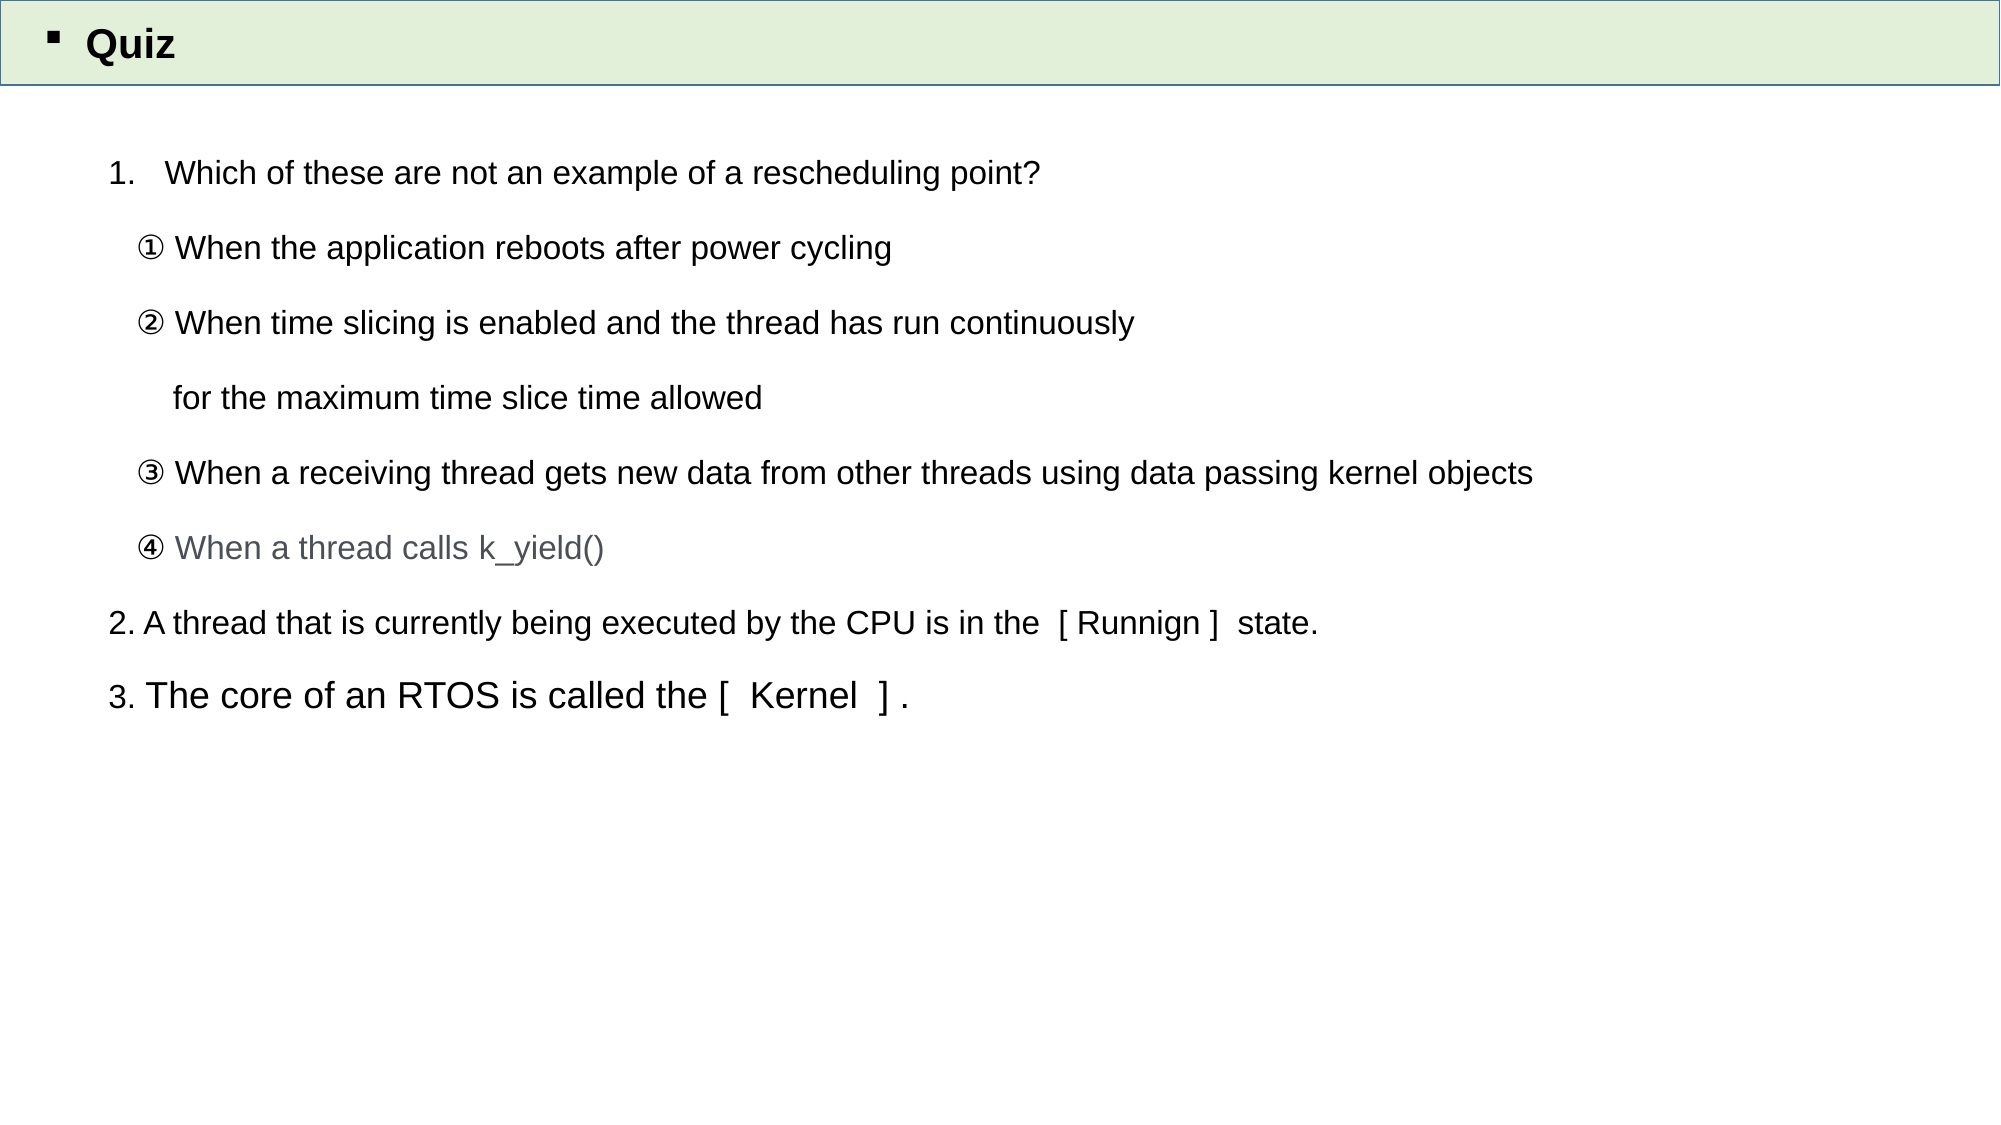

Quiz

Which of these are not an example of a rescheduling point?
   ① When the application reboots after power cycling
   ② When time slicing is enabled and the thread has run continuously
       for the maximum time slice time allowed
   ③ When a receiving thread gets new data from other threads using data passing kernel objects
   ④ When a thread calls k_yield()
2. A thread that is currently being executed by the CPU is in the  [ Runnign ]  state.
3. The core of an RTOS is called the [  Kernel  ] .